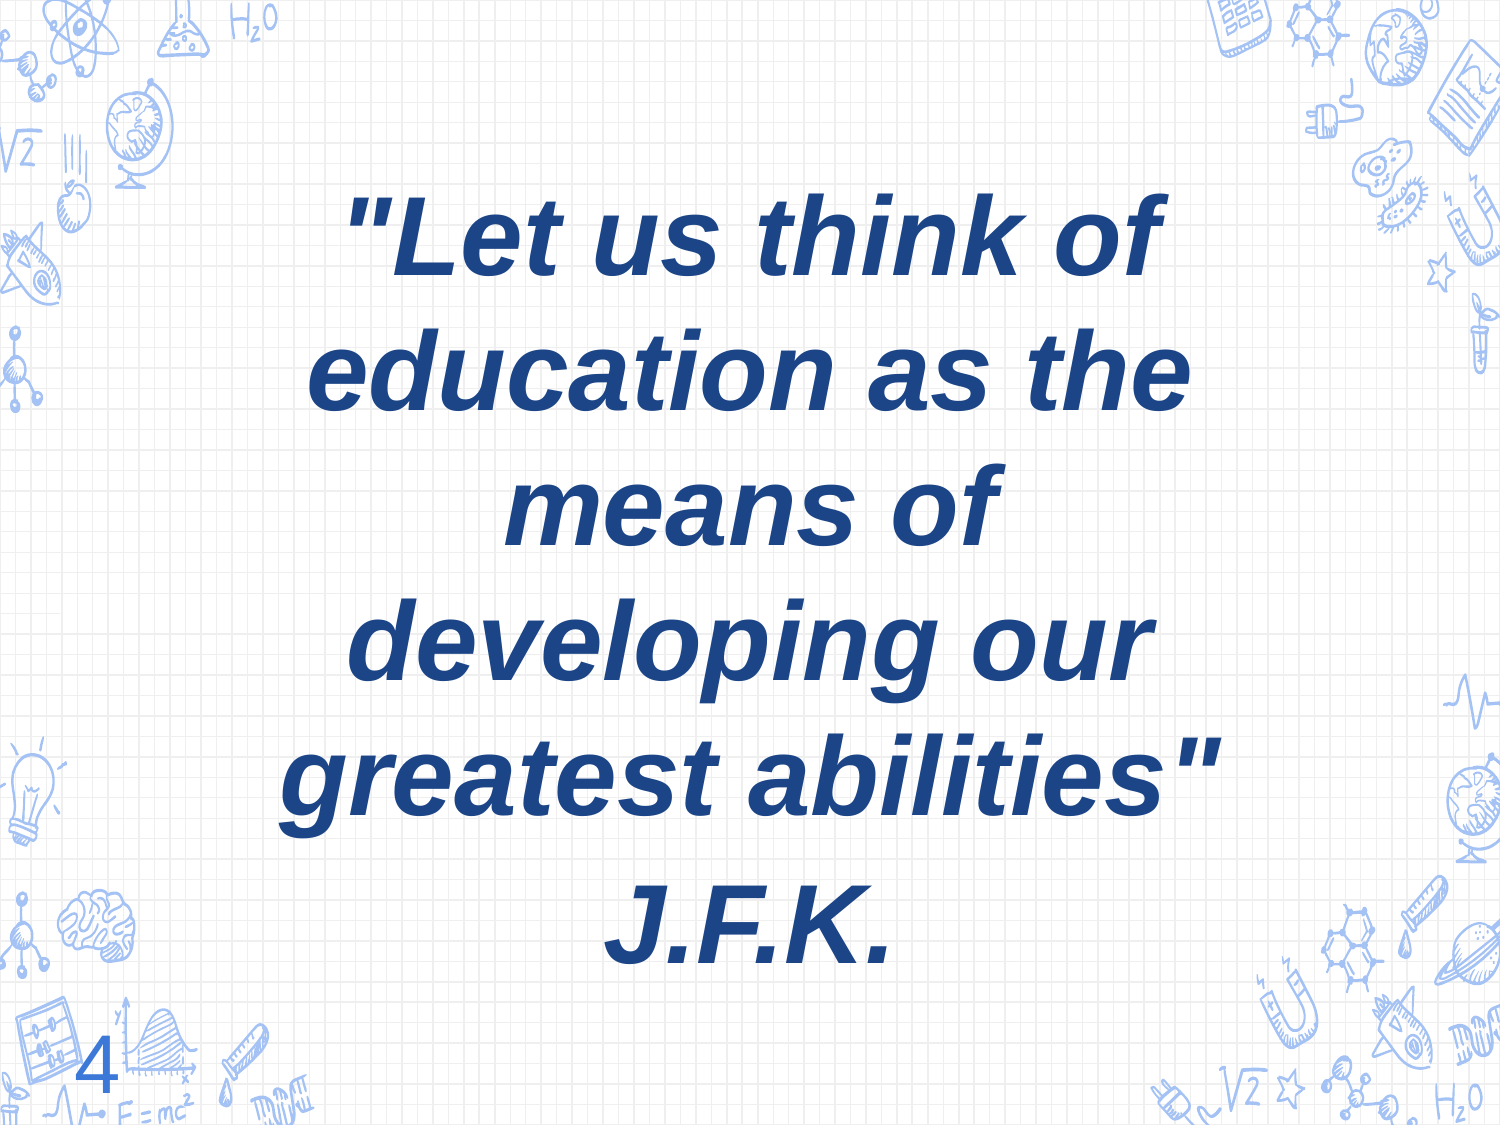

"Let us think of education as the means of developing our greatest abilities"
J.F.K.
4